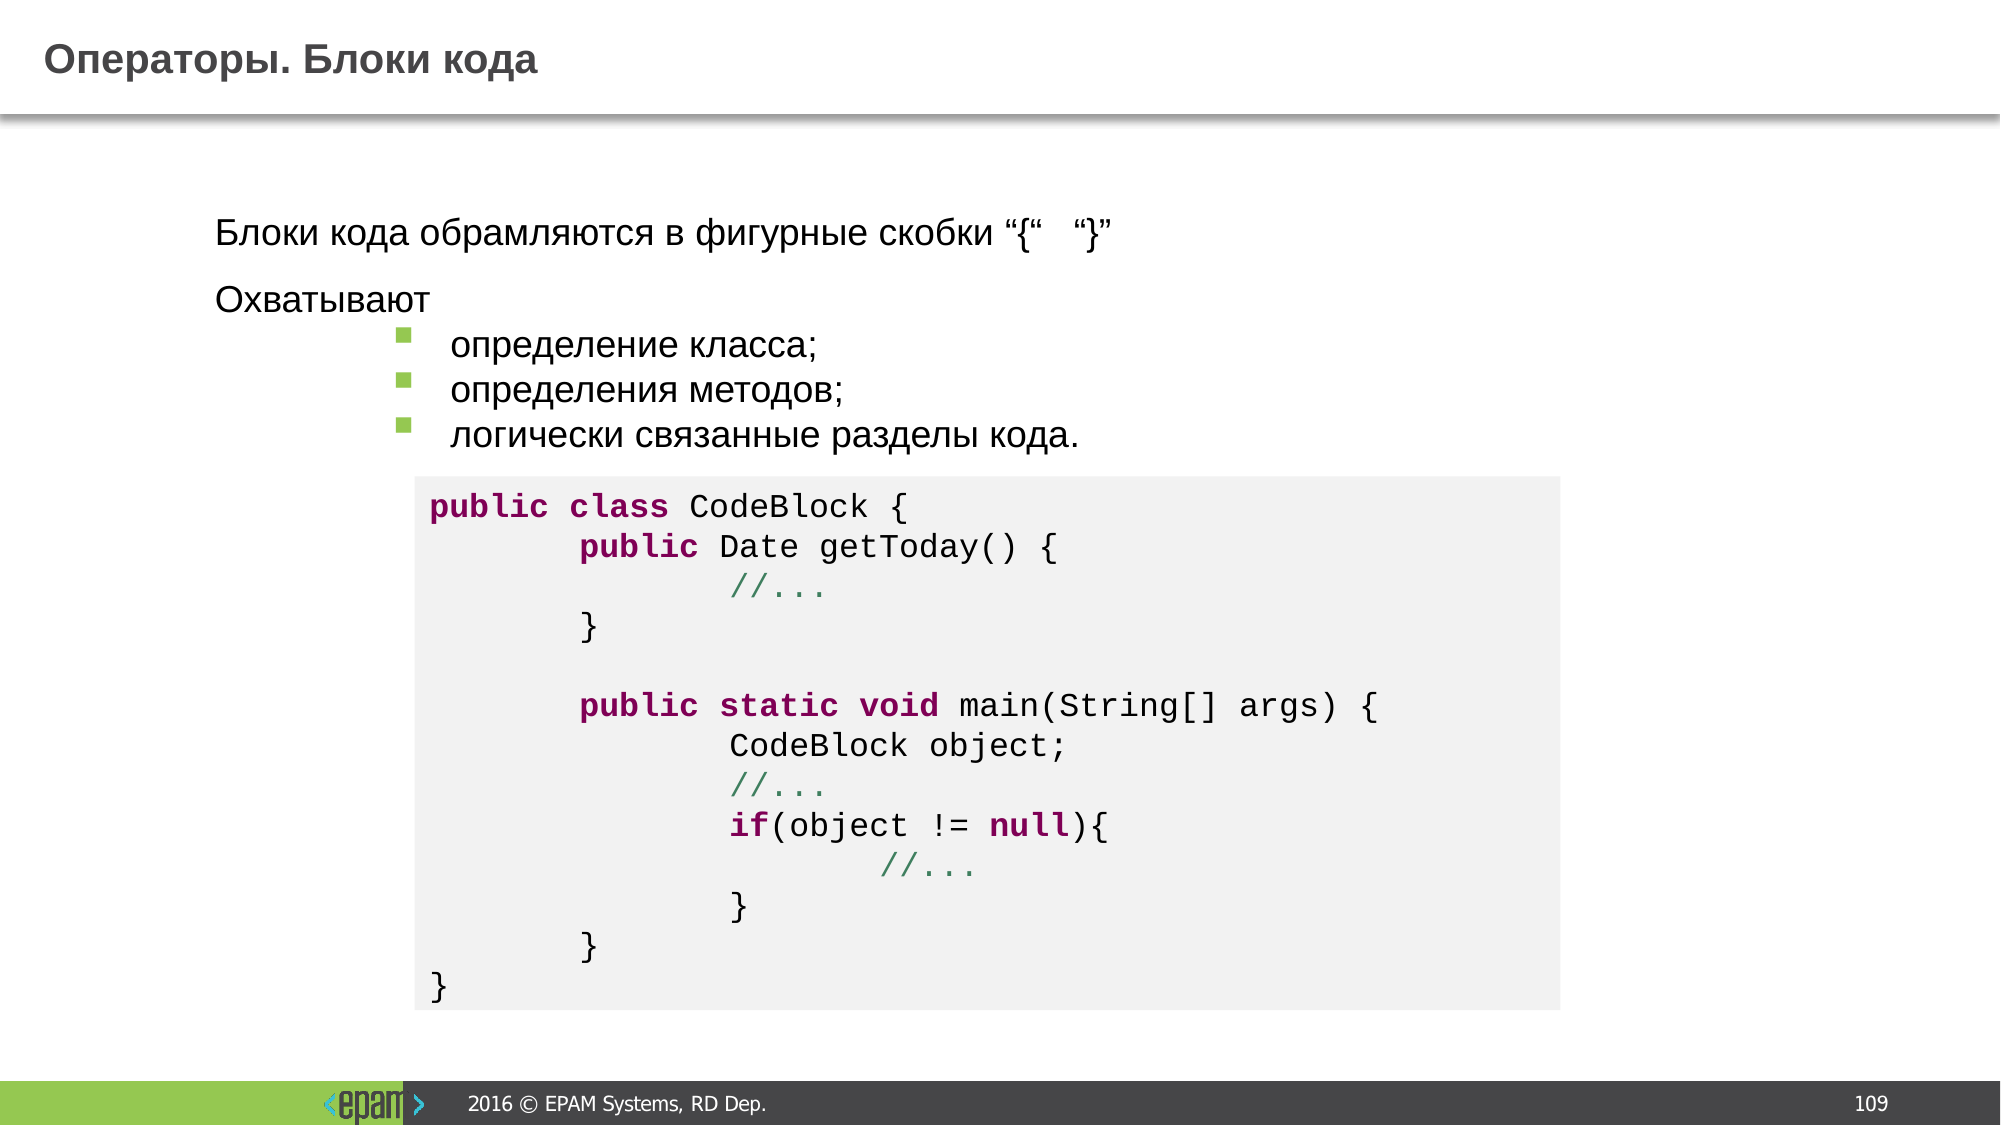

# Операторы. Блоки кода
Блоки кода обрамляются в фигурные скобки “{“   “}”

Охватывают
определение класса;
определения методов;
логически связанные разделы кода.
public class CodeBlock {
	public Date getToday() {
		//...
	}

	public static void main(String[] args) {
		CodeBlock object;
		//...
		if(object != null){
			//...
		}
	}
}
2016 © EPAM Systems, RD Dep.
109